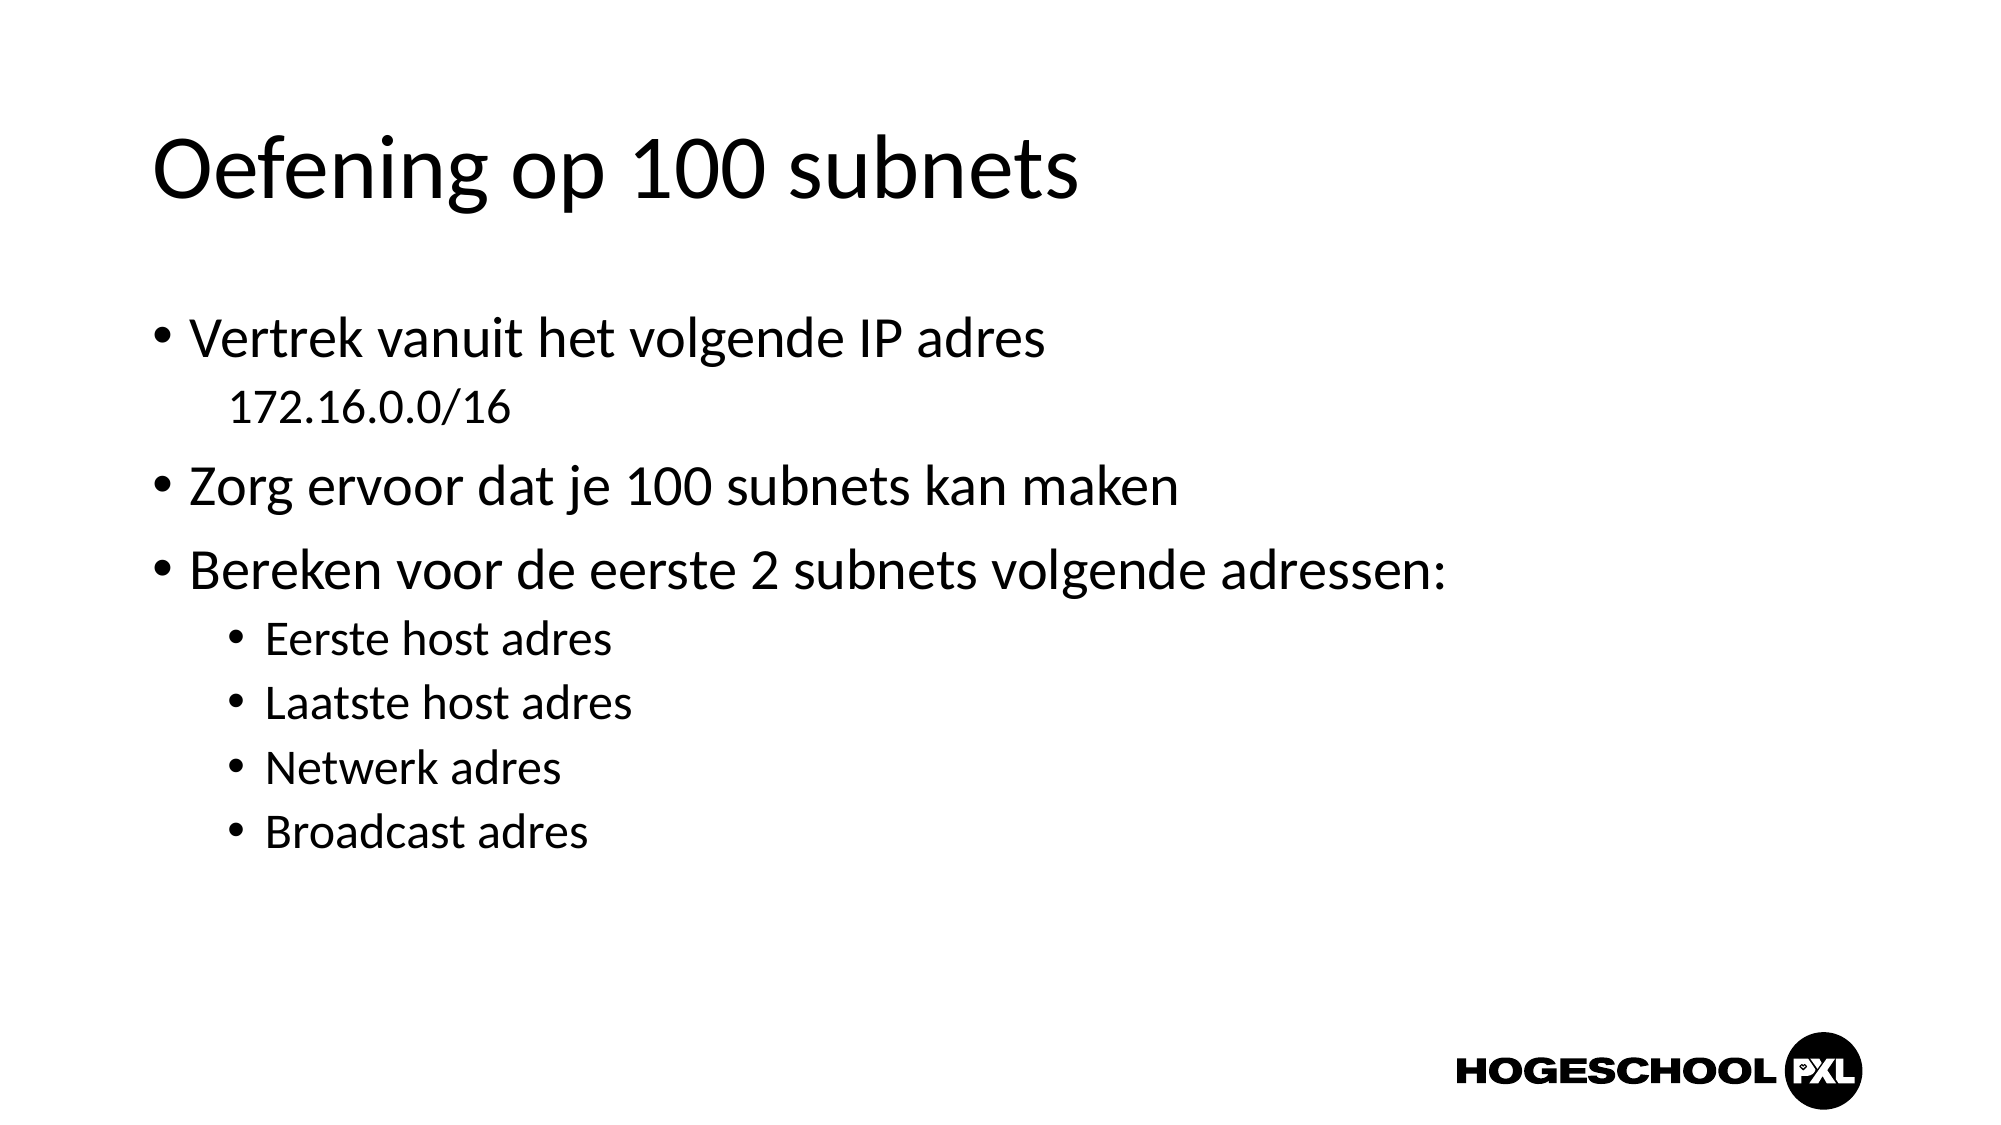

# Oefening op 100 subnets
Vertrek vanuit het volgende IP adres
172.16.0.0/16
Zorg ervoor dat je 100 subnets kan maken
Bereken voor de eerste 2 subnets volgende adressen:
Eerste host adres
Laatste host adres
Netwerk adres
Broadcast adres